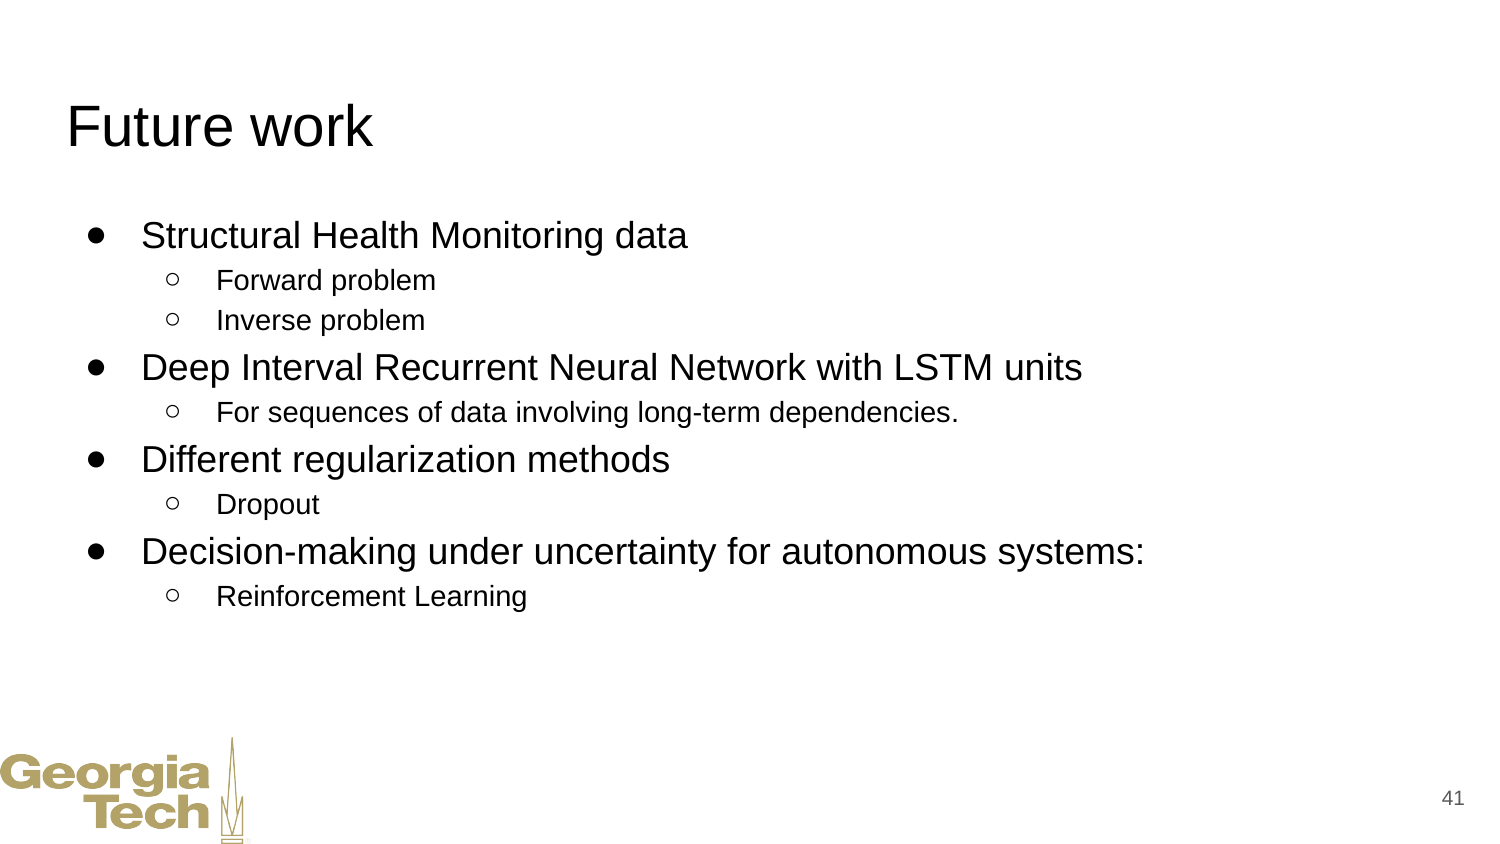

# Future work

Structural Health Monitoring data
Forward problem
Inverse problem
Deep Interval Recurrent Neural Network with LSTM units
For sequences of data involving long-term dependencies.
Different regularization methods
Dropout
Decision-making under uncertainty for autonomous systems:
Reinforcement Learning

41